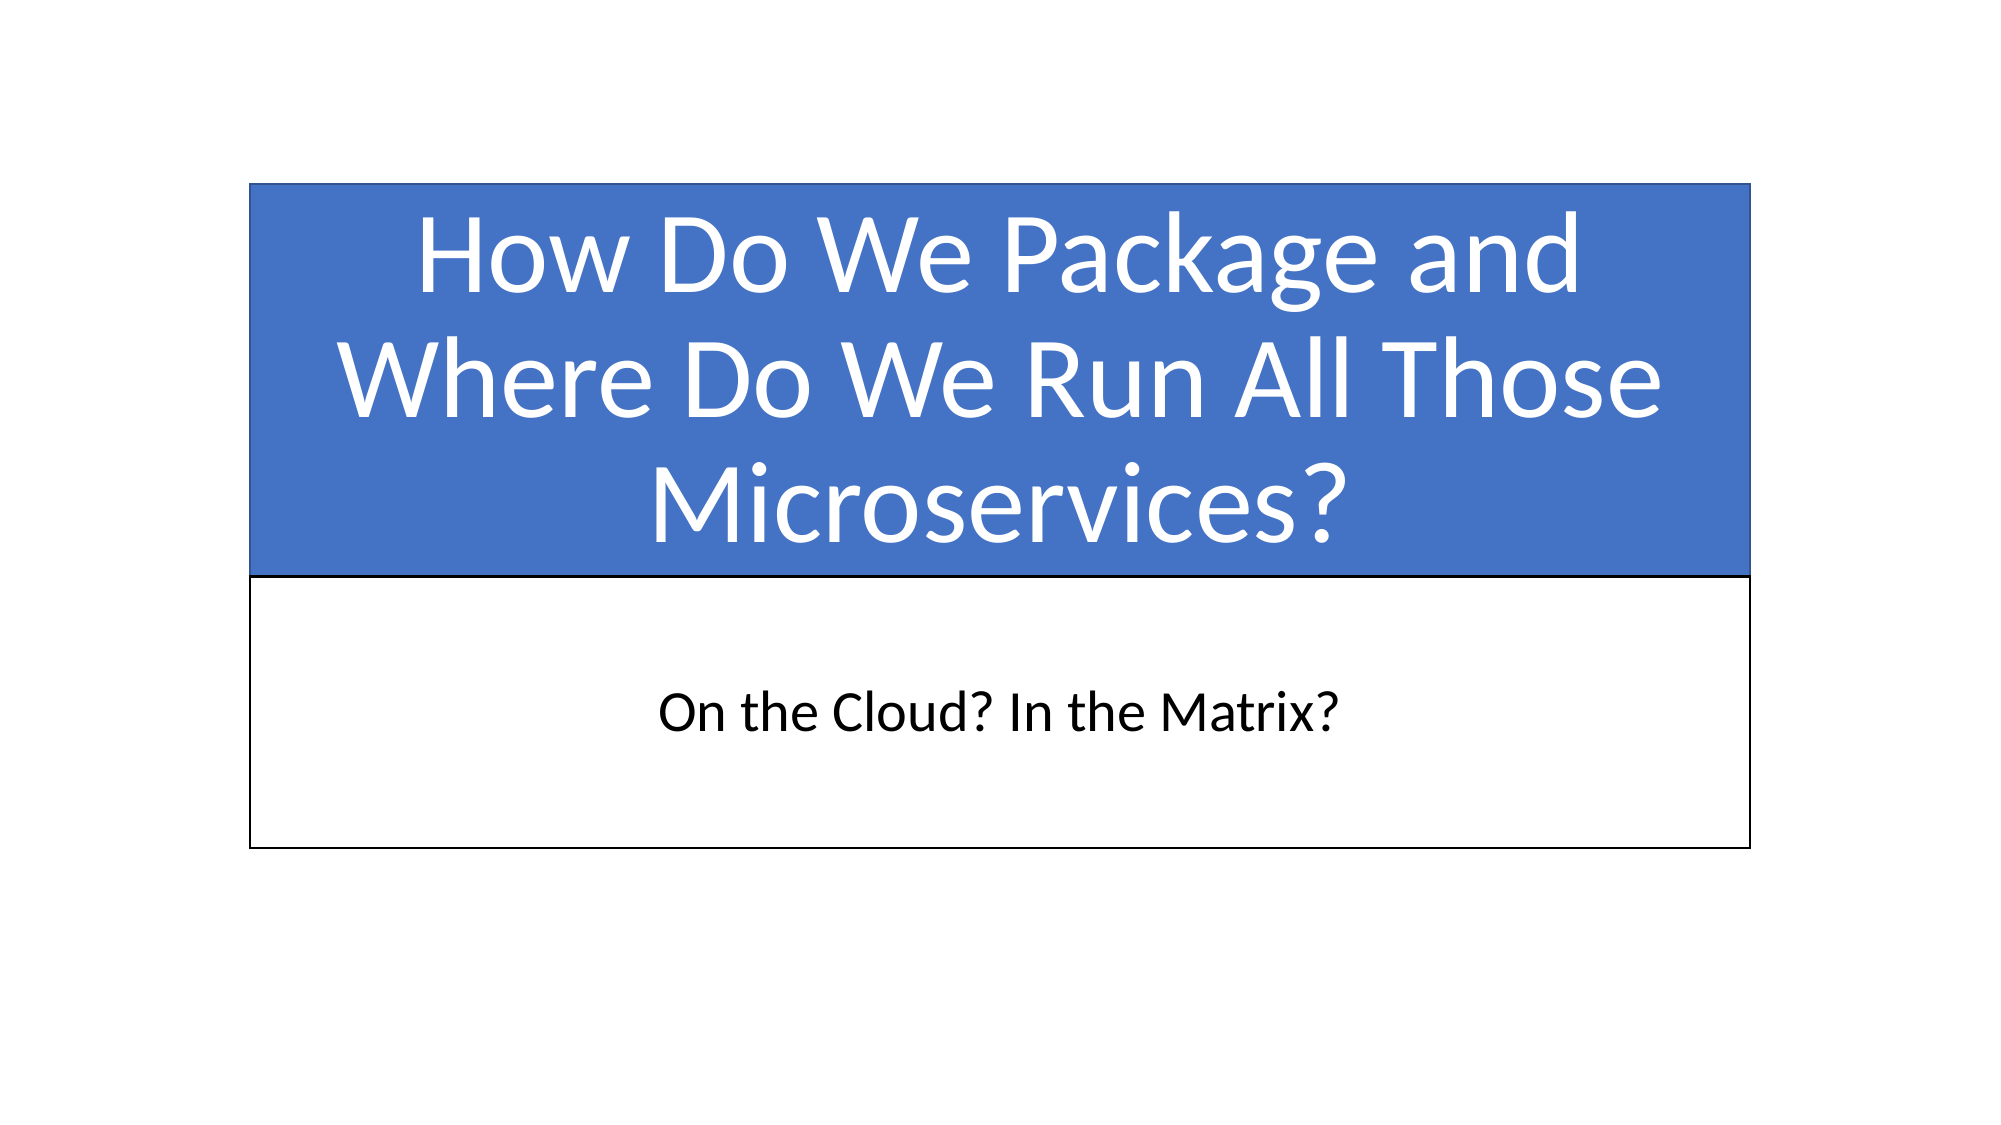

# How Do We Package and Where Do We Run All Those Microservices?
On the Cloud? In the Matrix?